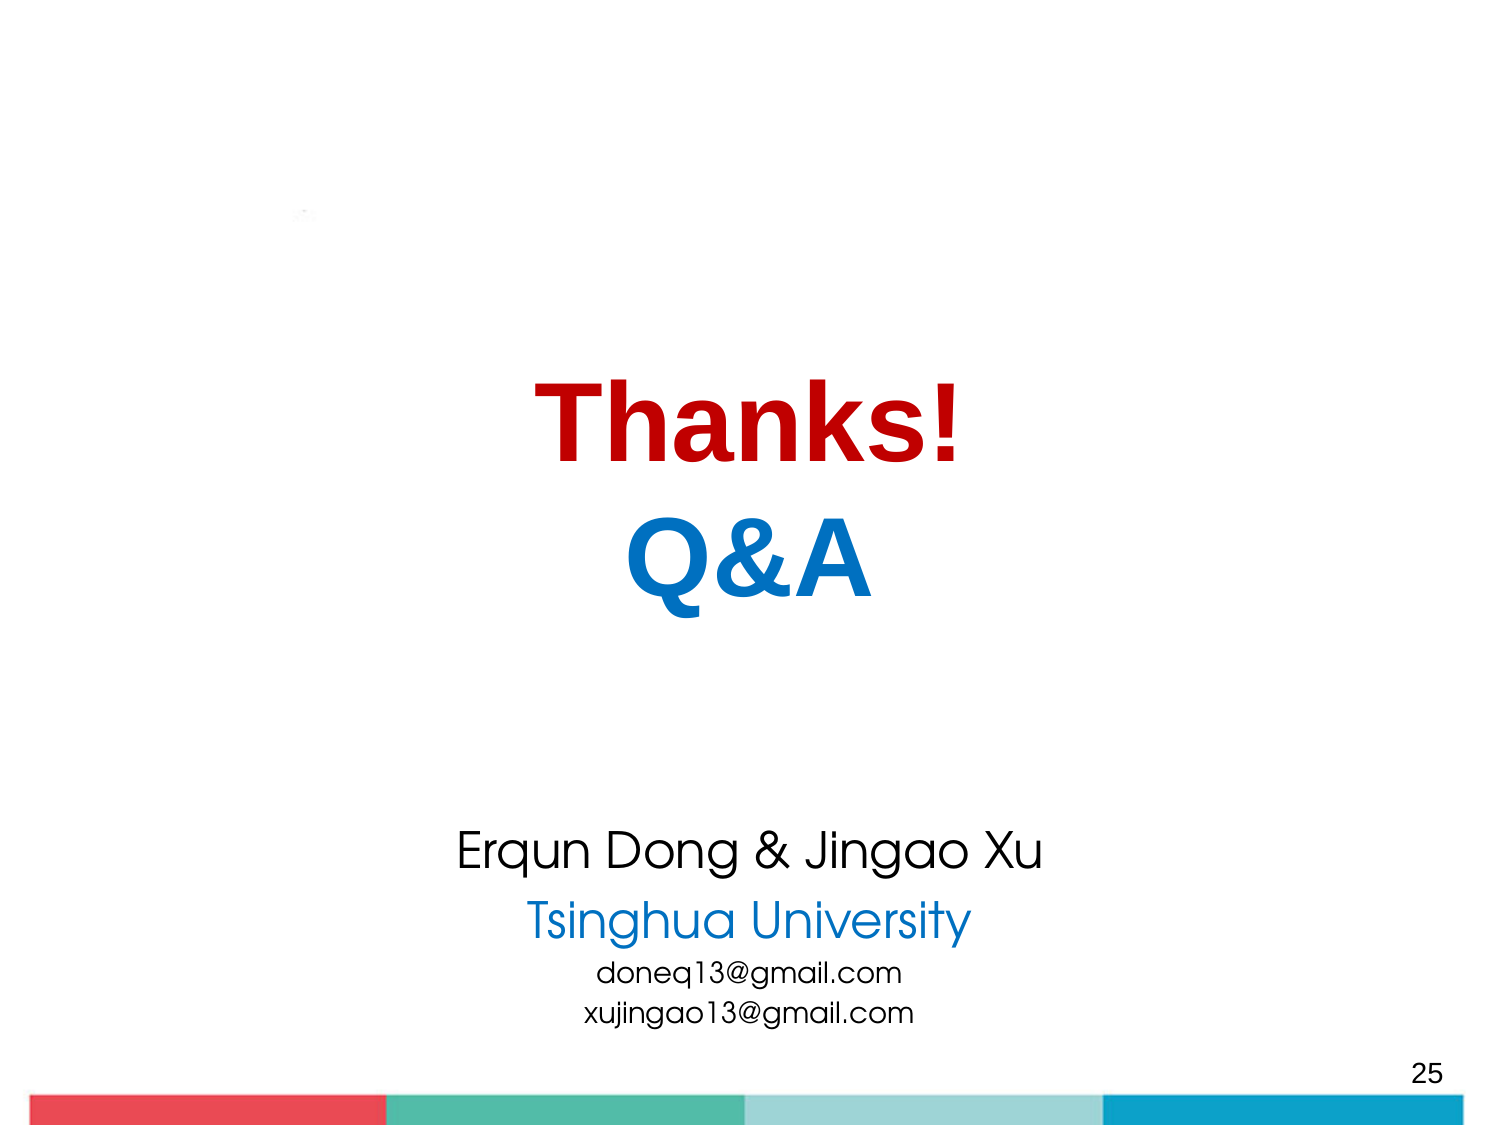

Thanks!
Q&A
Erqun Dong & Jingao Xu
Tsinghua University
doneq13@gmail.com
xujingao13@gmail.com

25